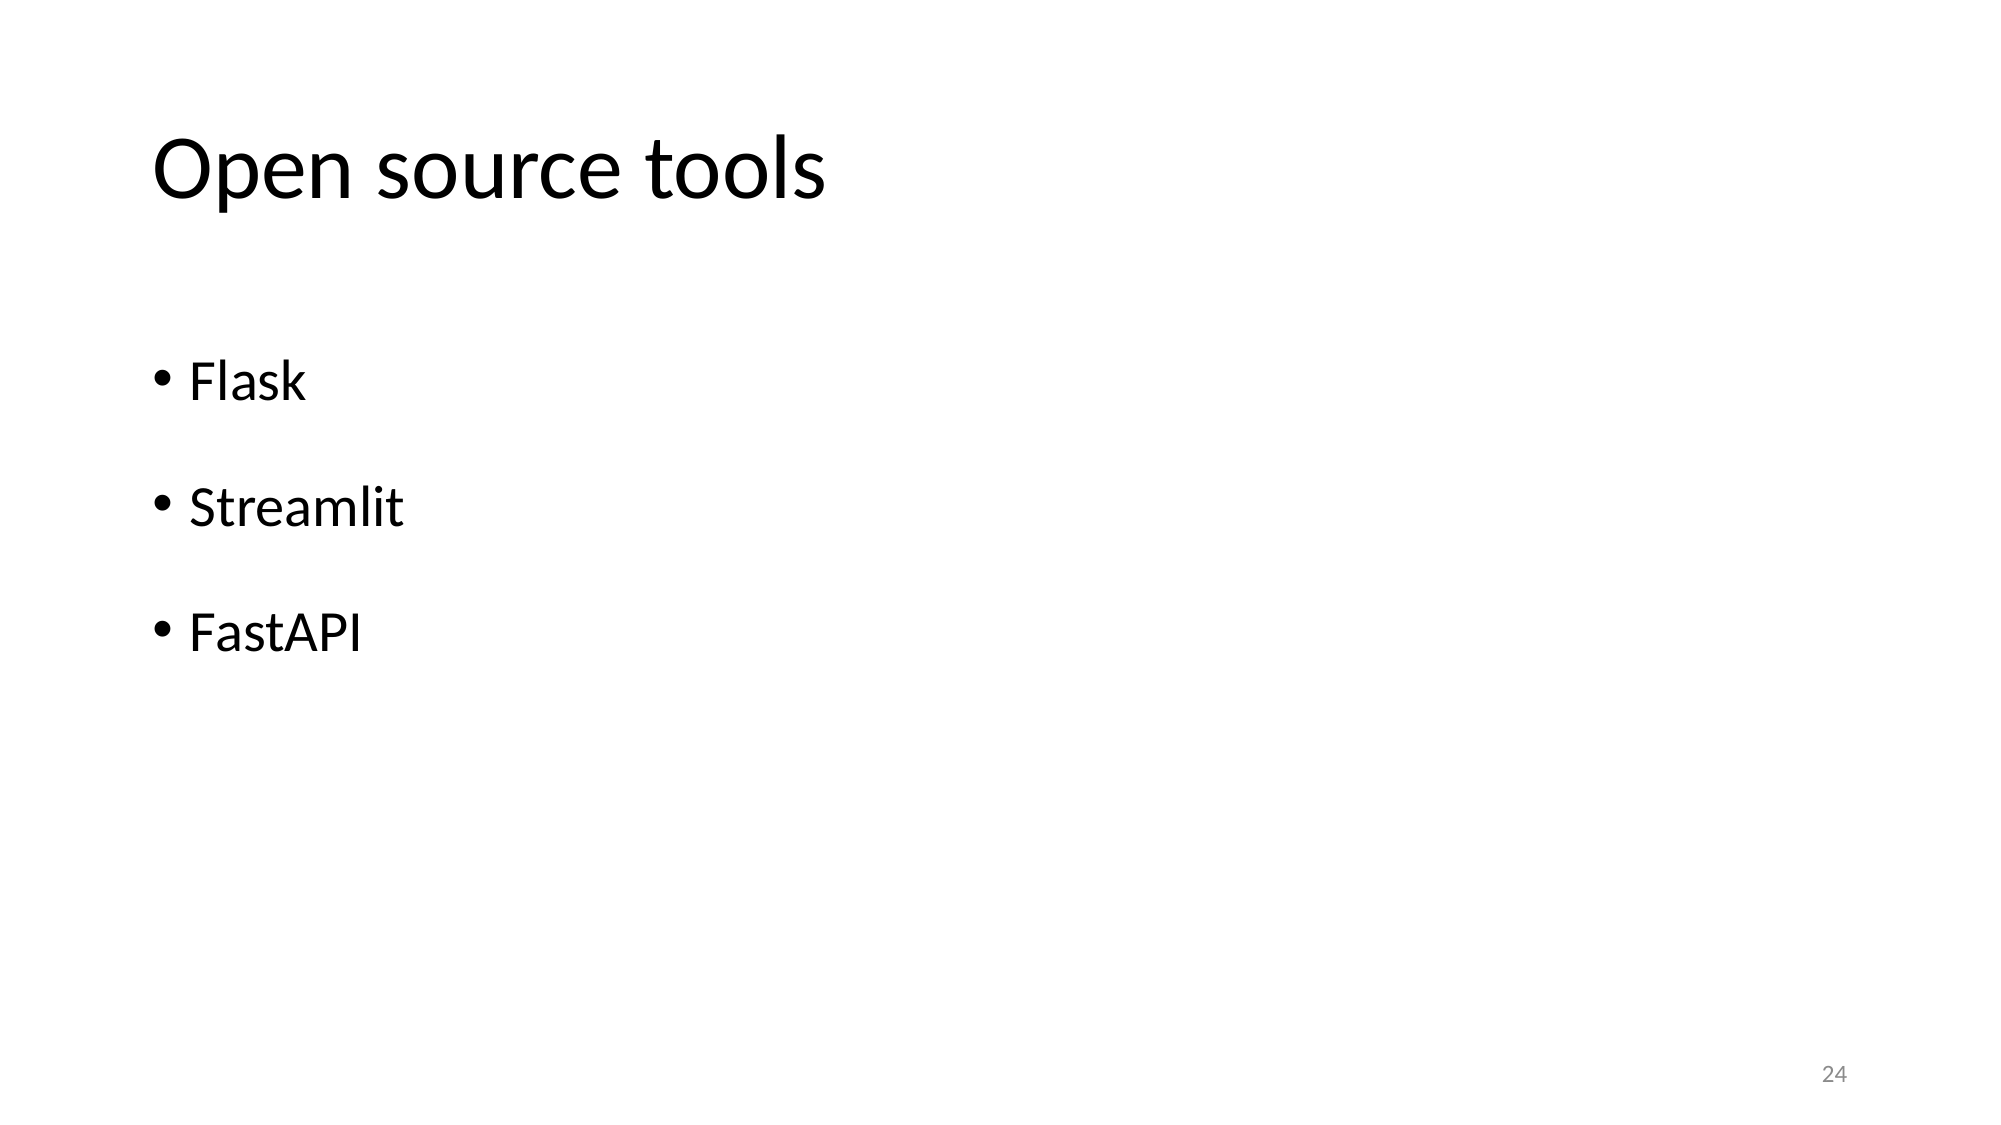

# Open source tools
Flask
Streamlit
FastAPI
24